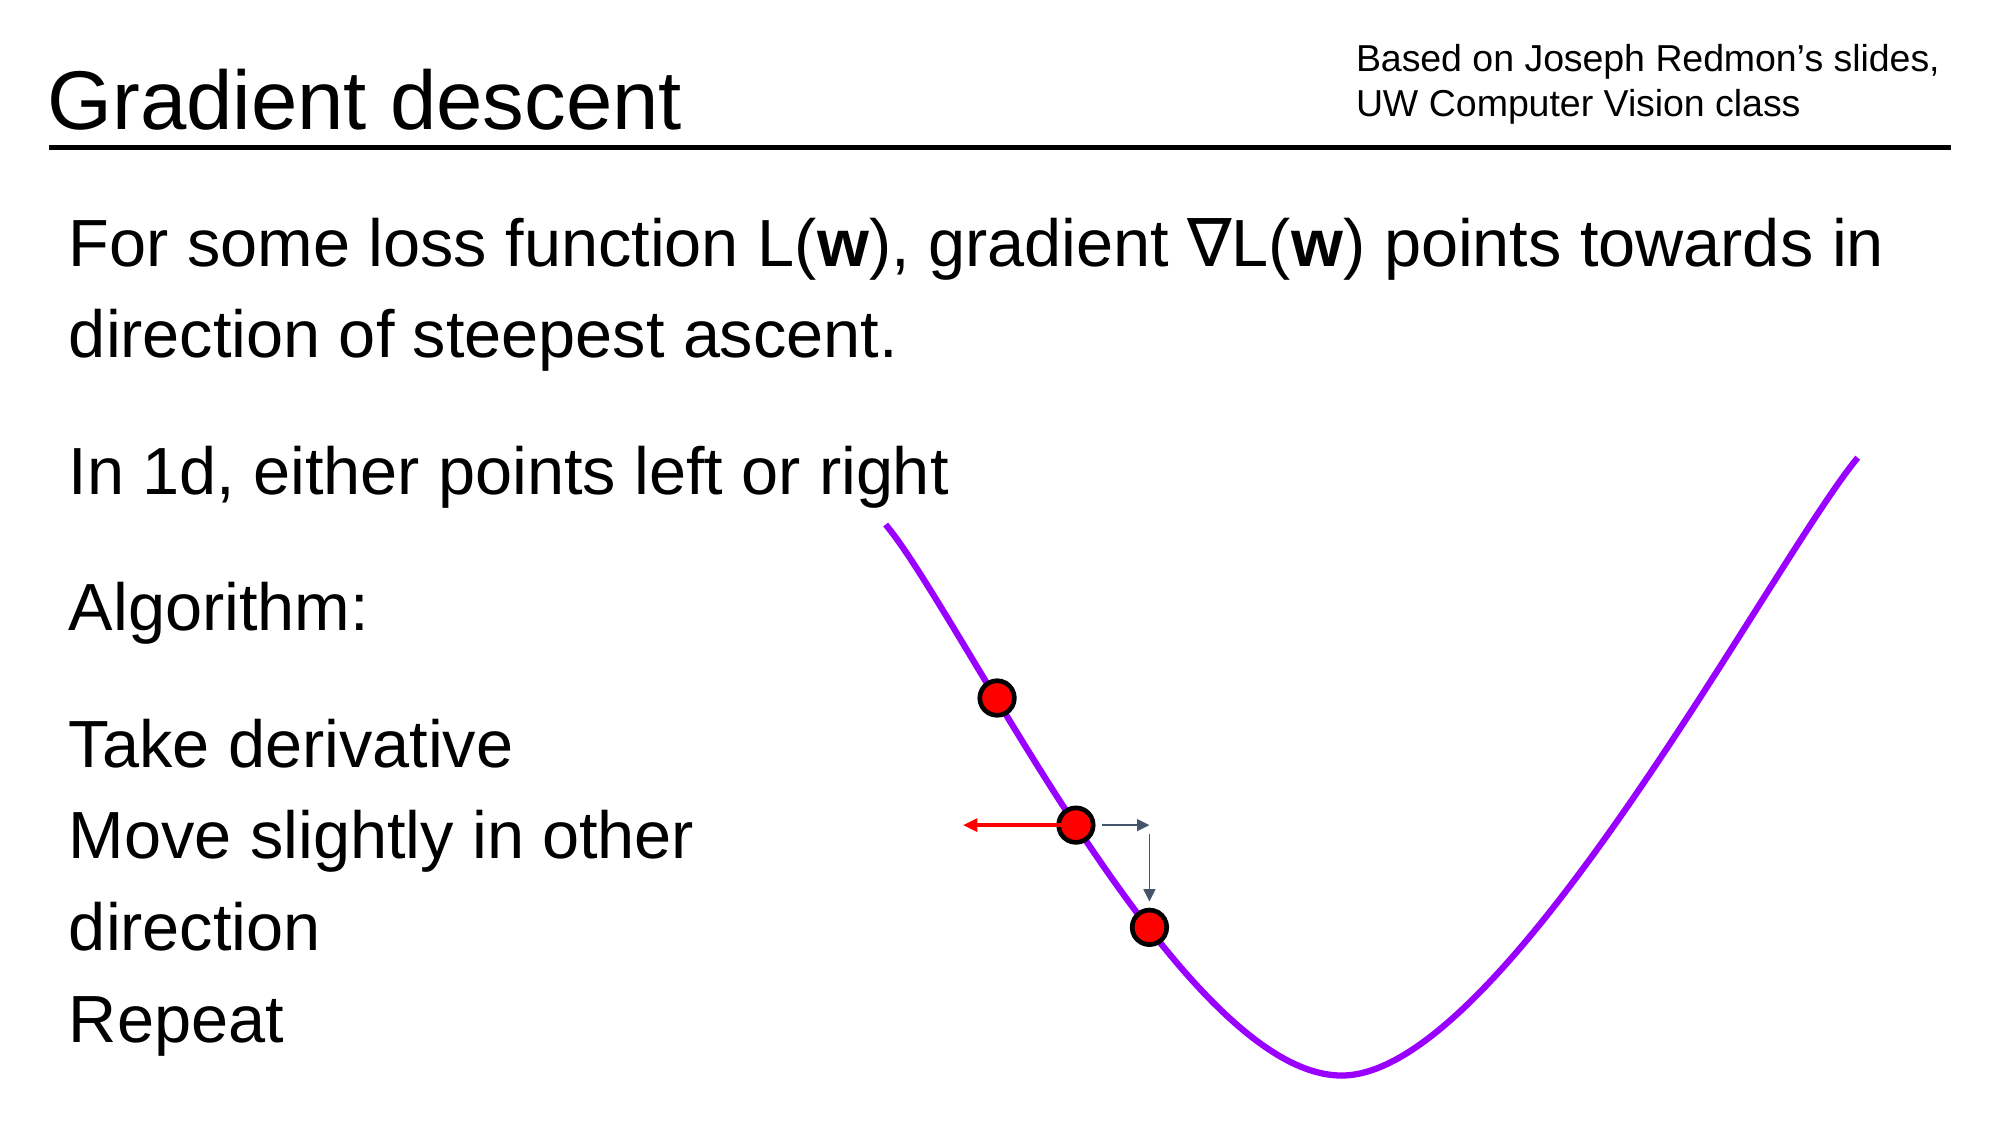

Based on Joseph Redmon’s slides, UW Computer Vision class
# Gradient descent
For some loss function L(w), gradient ∇L(w) points towards in direction of steepest ascent.
In 1d, either points left or right
Algorithm:
Take derivative
Move slightly in other
direction
Repeat